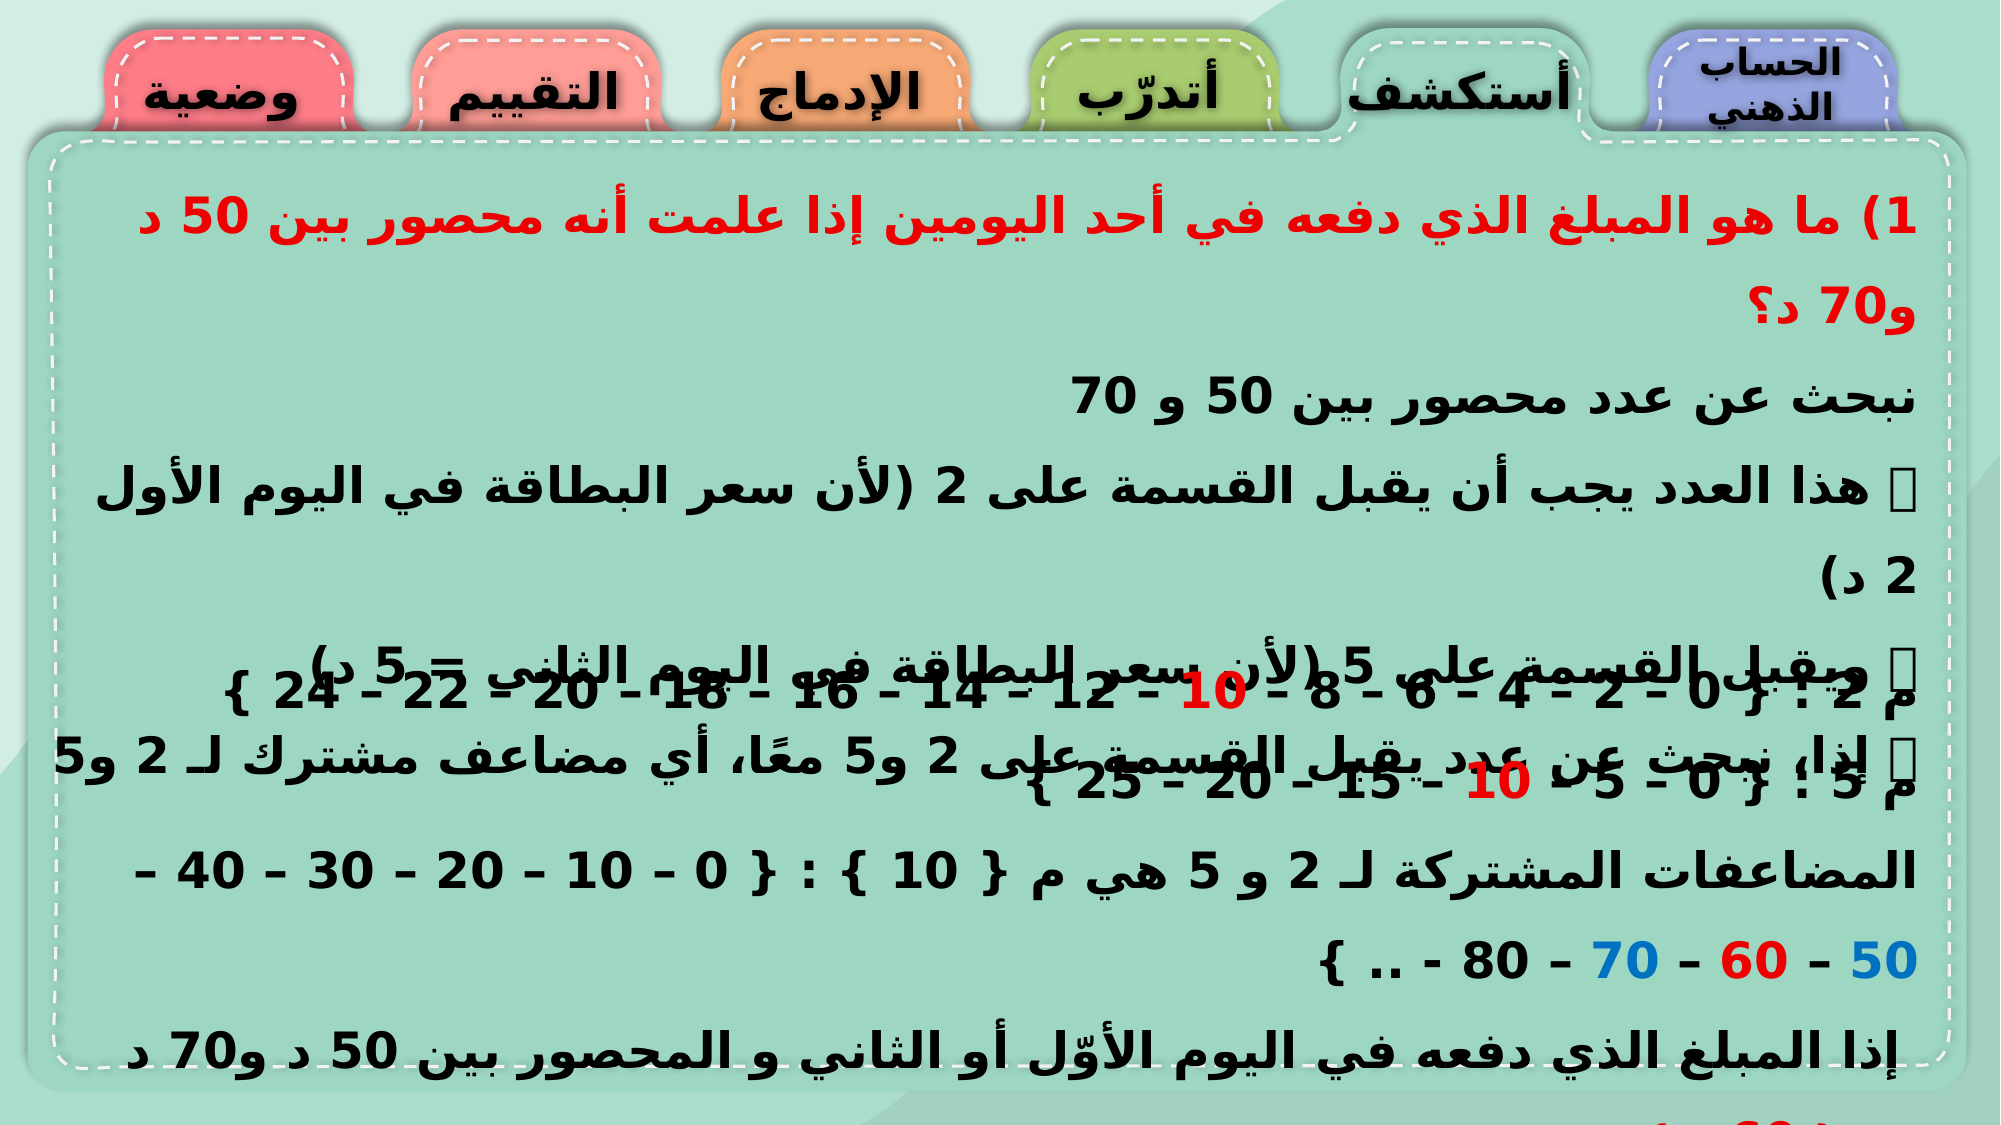

الحساب
الذهني
أتدرّب
وضعية
التقييم
الإدماج
أستكشف
1) ما هو المبلغ الذي دفعه في أحد اليومين إذا علمت أنه محصور بين 50 د و70 د؟
نبحث عن عدد محصور بين 50 و 70
🔹 هذا العدد يجب أن يقبل القسمة على 2 (لأن سعر البطاقة في اليوم الأول 2 د)
🔹 ويقبل القسمة على 5 (لأن سعر البطاقة في اليوم الثاني = 5 د)
🔸 إذا، نبحث عن عدد يقبل القسمة على 2 و5 معًا، أي مضاعف مشترك لـ 2 و5
م 2 : { 0 – 2 – 4 – 6 – 8 – 10 – 12 – 14 – 16 – 18 – 20 – 22 – 24 }
م 5 : { 0 – 5 – 10 – 15 – 20 – 25 }
المضاعفات المشتركة لـ 2 و 5 هي م { 10 } : { 0 – 10 – 20 – 30 – 40 – 50 – 60 – 70 – 80 - .. }
 إذا المبلغ الذي دفعه في اليوم الأوّل أو الثاني و المحصور بين 50 د و70 د هو { 60 د }